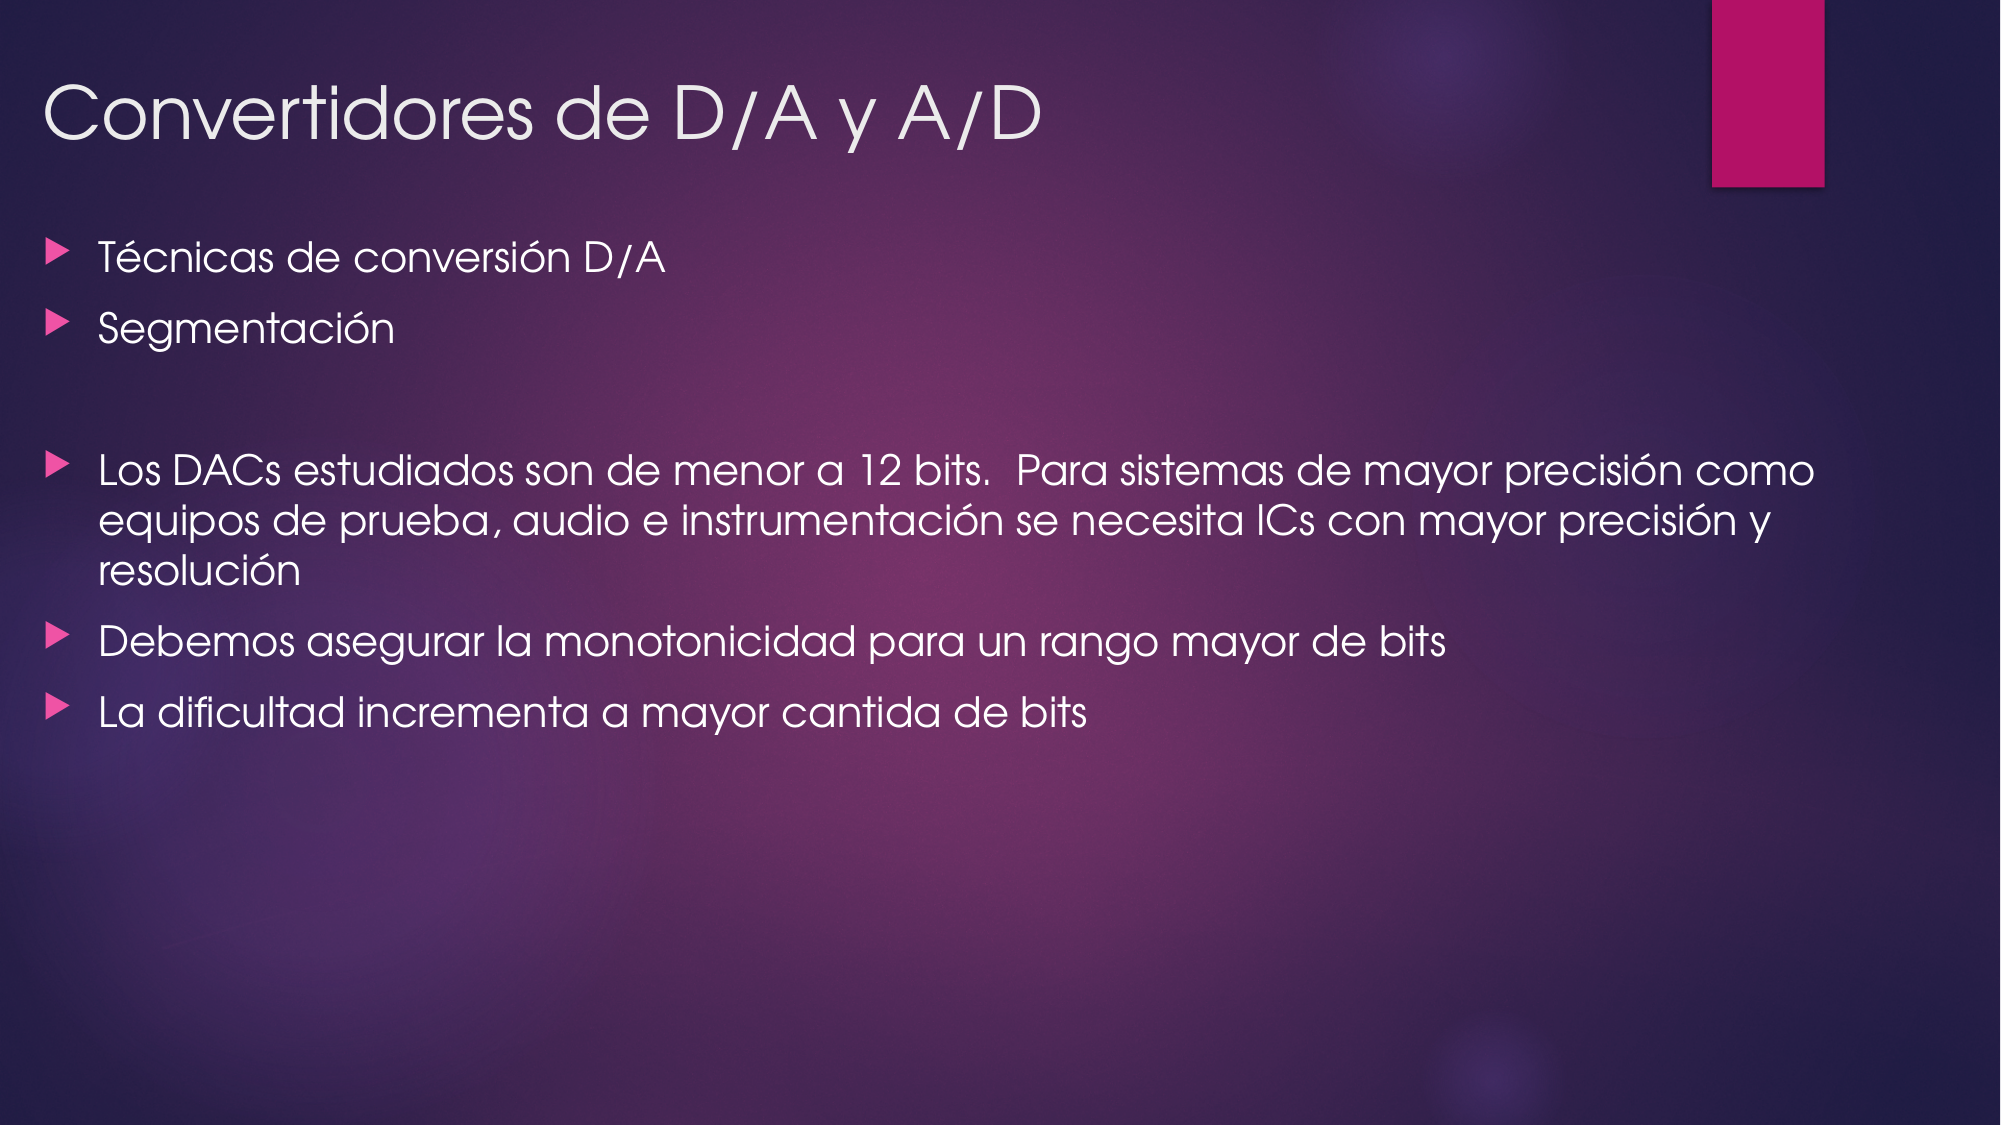

# Convertidores de D/A y A/D
Técnicas de conversión D/A
Segmentación

Los DACs estudiados son de menor a 12 bits.  Para sistemas de mayor precisión como equipos de prueba, audio e instrumentación se necesita ICs con mayor precisión y resolución
Debemos asegurar la monotonicidad para un rango mayor de bits
La dificultad incrementa a mayor cantida de bits